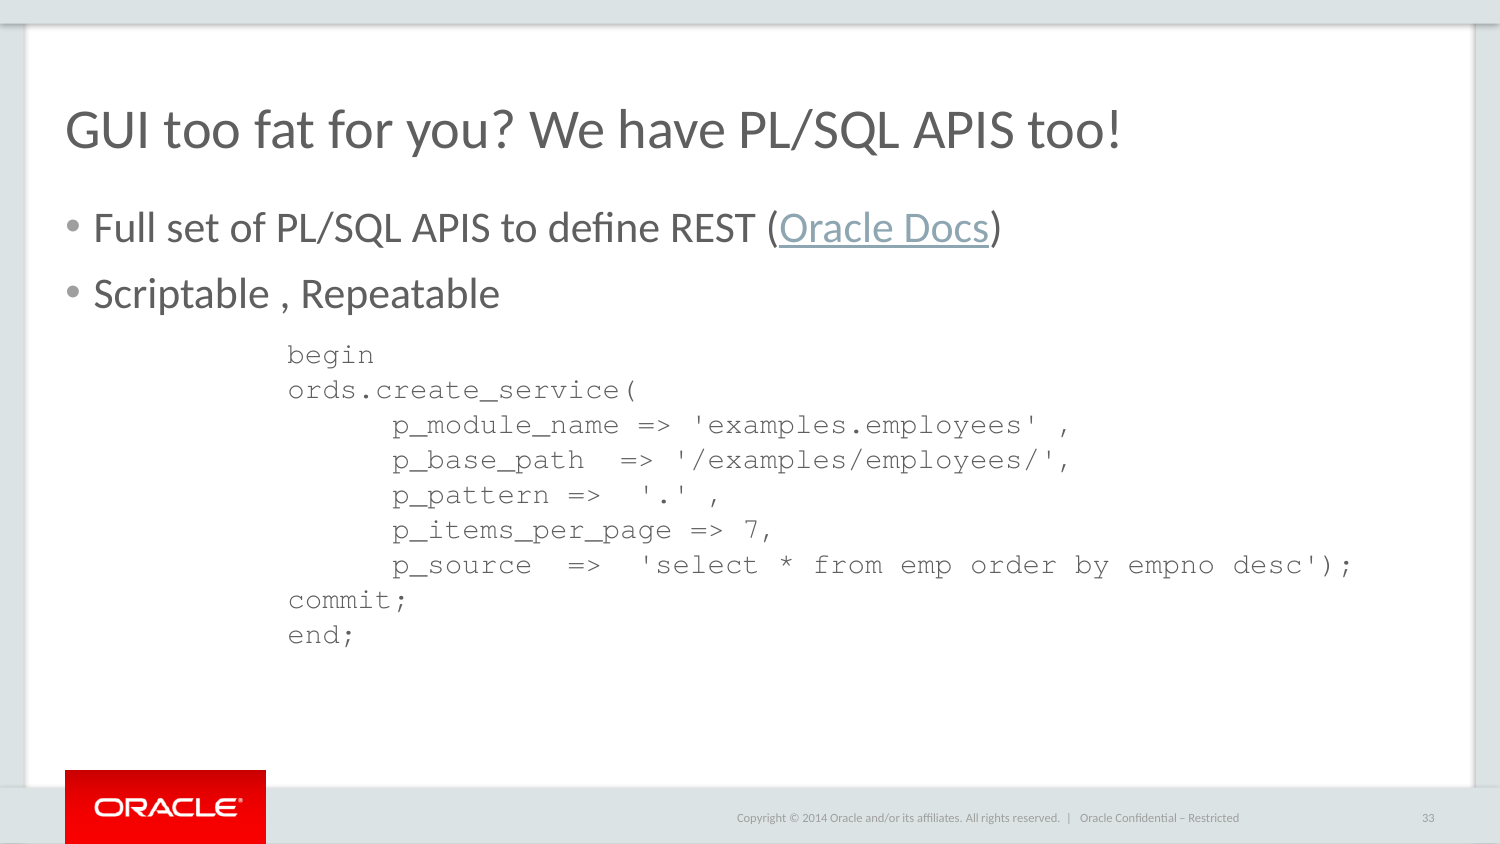

# GUI too fat for you? We have PL/SQL APIS too!
Full set of PL/SQL APIS to define REST (Oracle Docs)
Scriptable , Repeatable
begin
ords.create_service(
      p_module_name => 'examples.employees' ,
      p_base_path  => '/examples/employees/',
      p_pattern =>  '.' ,
      p_items_per_page => 7,
      p_source  =>  'select * from emp order by empno desc');
commit;
end;
Oracle Confidential – Restricted
33